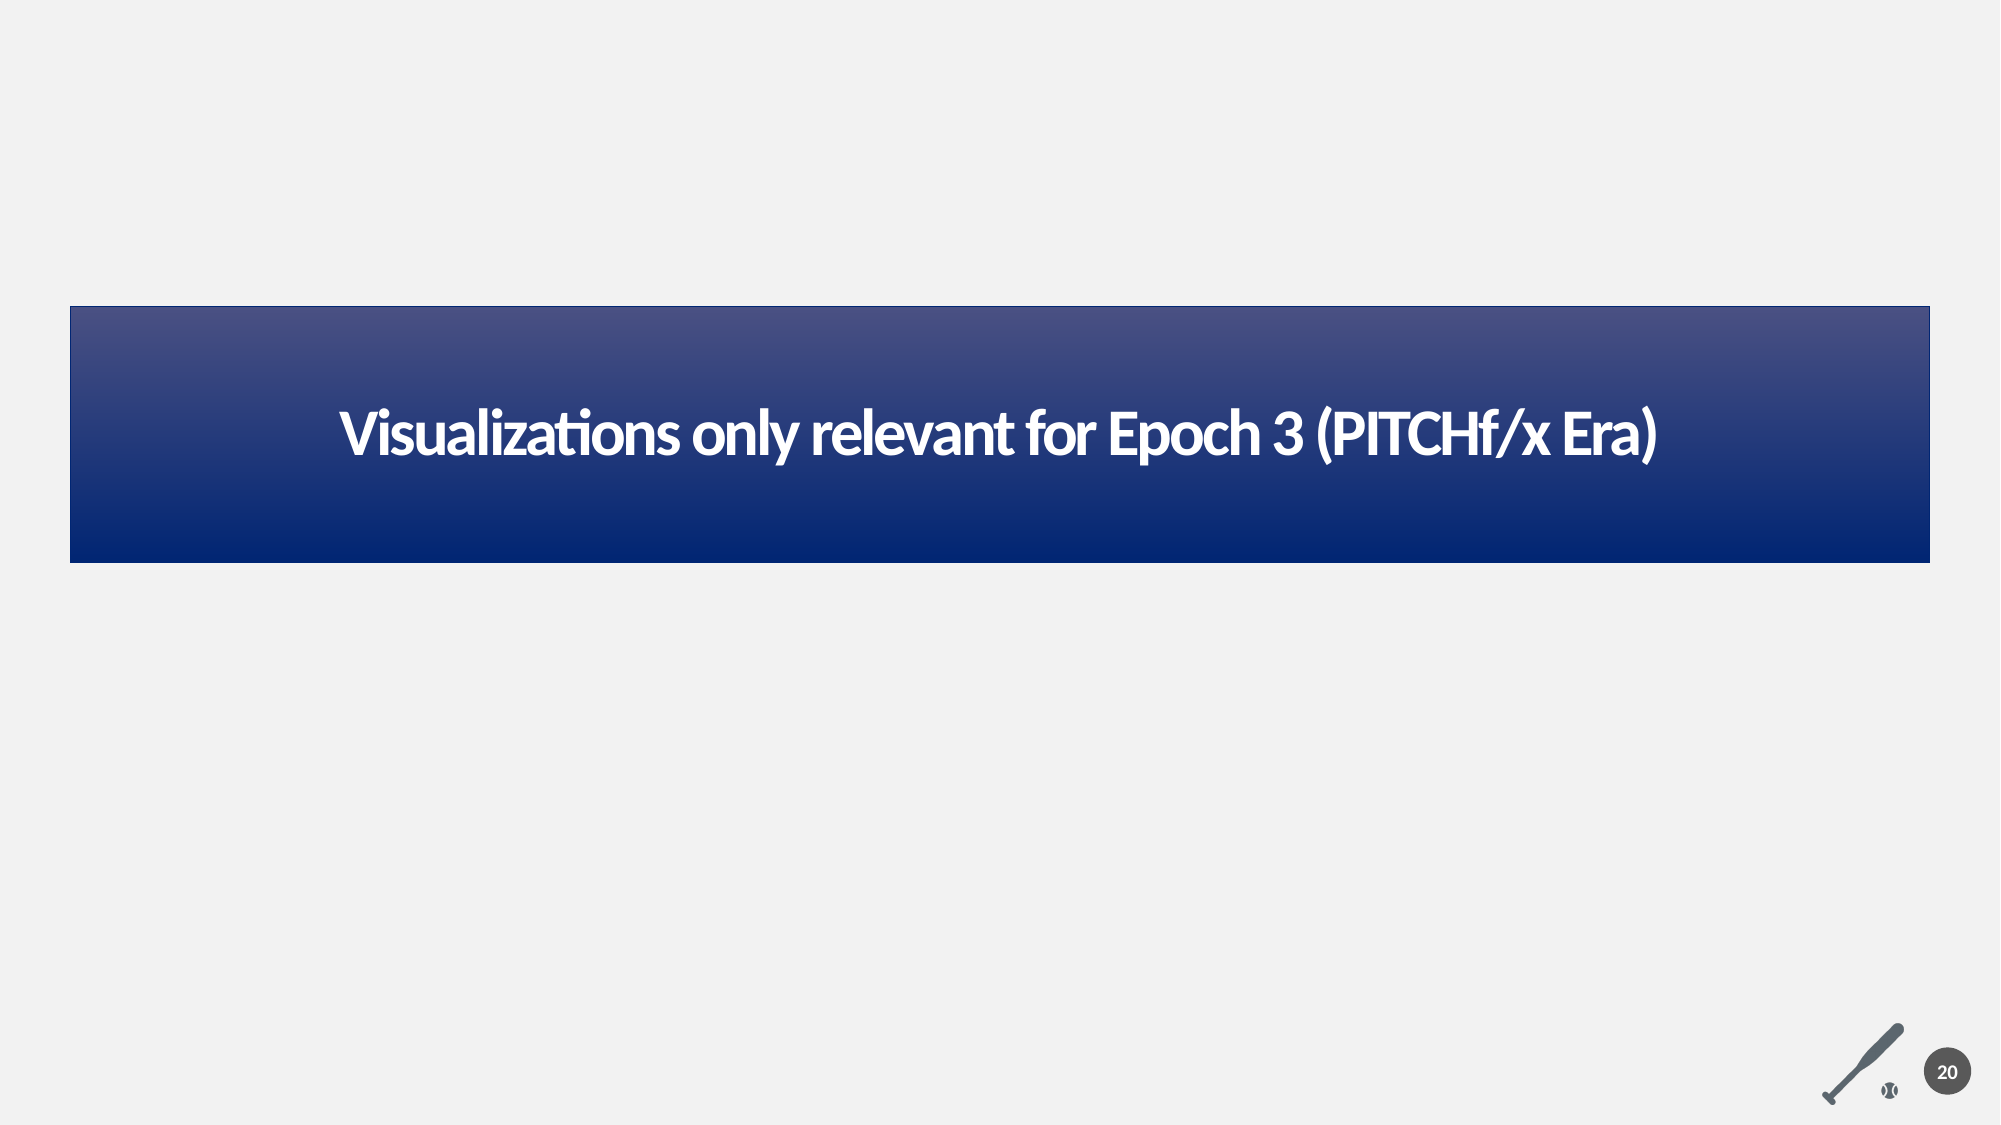

# Visualizations only relevant for Epoch 3 (PITCHf/x Era)
20